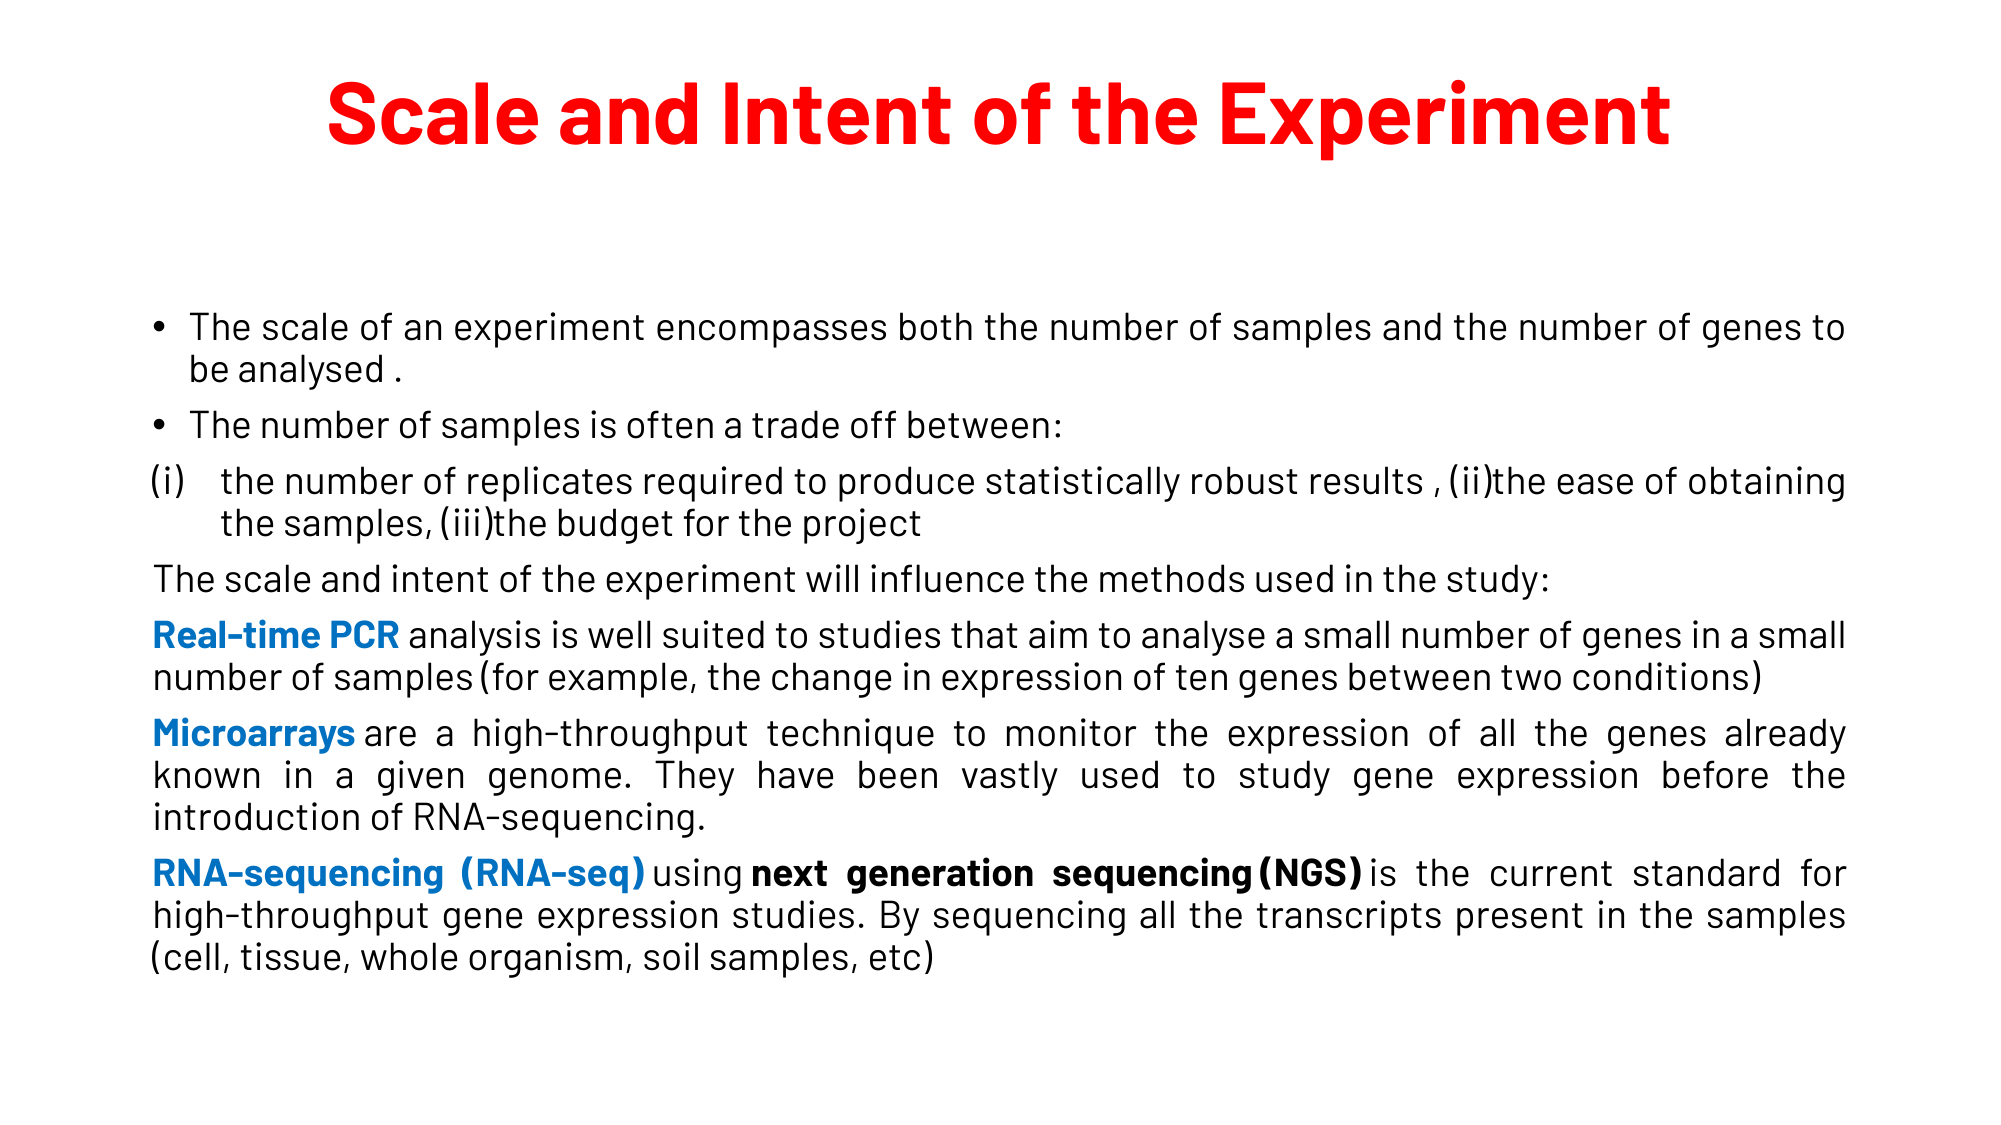

# Scale and Intent of the Experiment
The scale of an experiment encompasses both the number of samples and the number of genes to be analysed .
The number of samples is often a trade off between:
the number of replicates required to produce statistically robust results , (ii)the ease of obtaining the samples, (iii)the budget for the project
The scale and intent of the experiment will influence the methods used in the study:
Real-time PCR analysis is well suited to studies that aim to analyse a small number of genes in a small number of samples (for example, the change in expression of ten genes between two conditions)
Microarrays are a high-throughput technique to monitor the expression of all the genes already known in a given genome. They have been vastly used to study gene expression before the introduction of RNA-sequencing.
RNA-sequencing (RNA-seq) using next generation sequencing (NGS) is the current standard for high-throughput gene expression studies. By sequencing all the transcripts present in the samples (cell, tissue, whole organism, soil samples, etc)